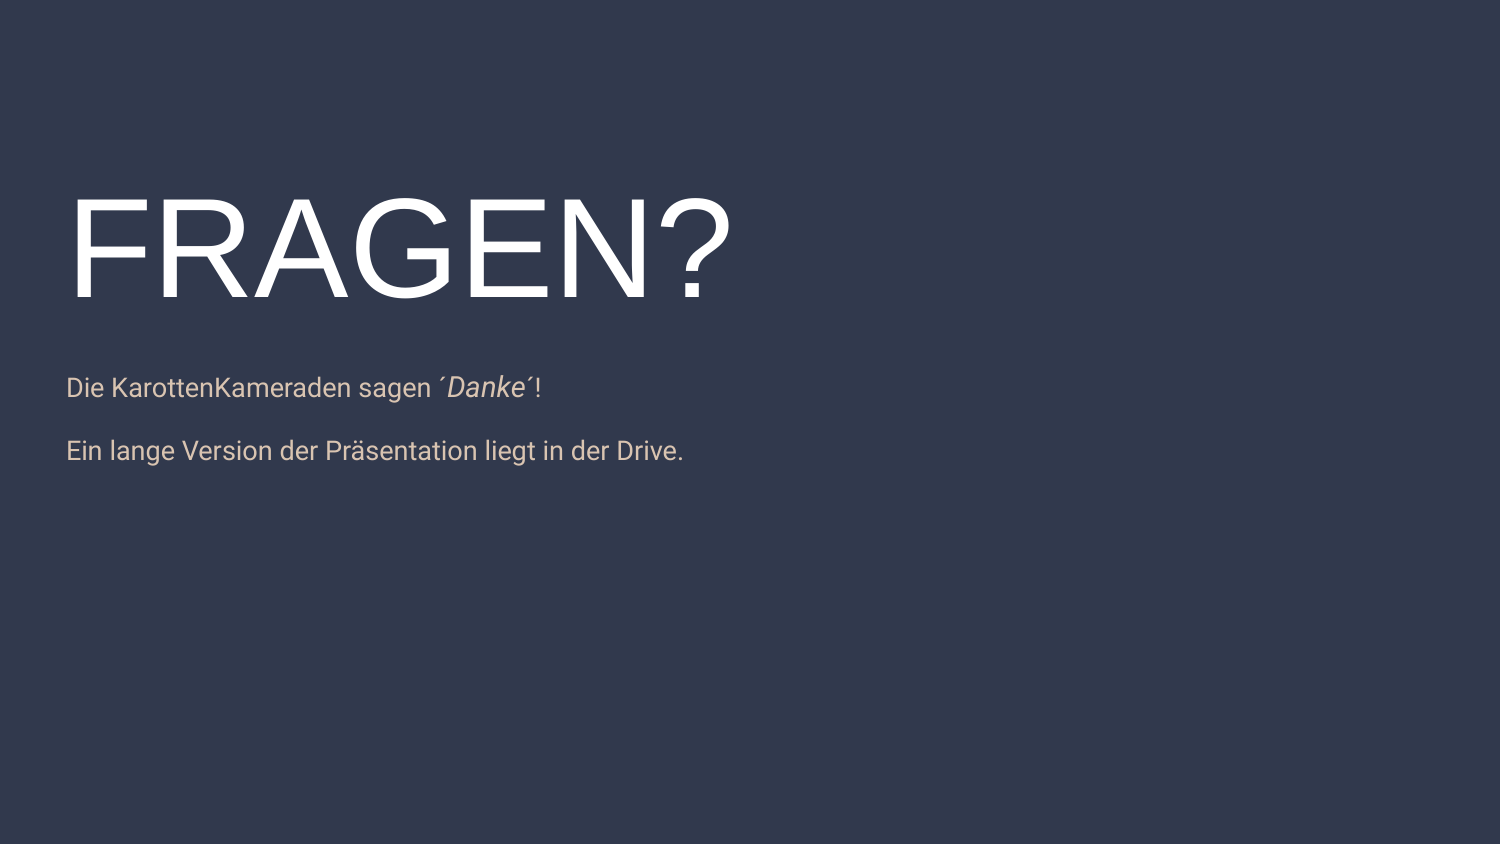

# FRAGEN?
Die KarottenKameraden sagen ´Danke´!
Ein lange Version der Präsentation liegt in der Drive.